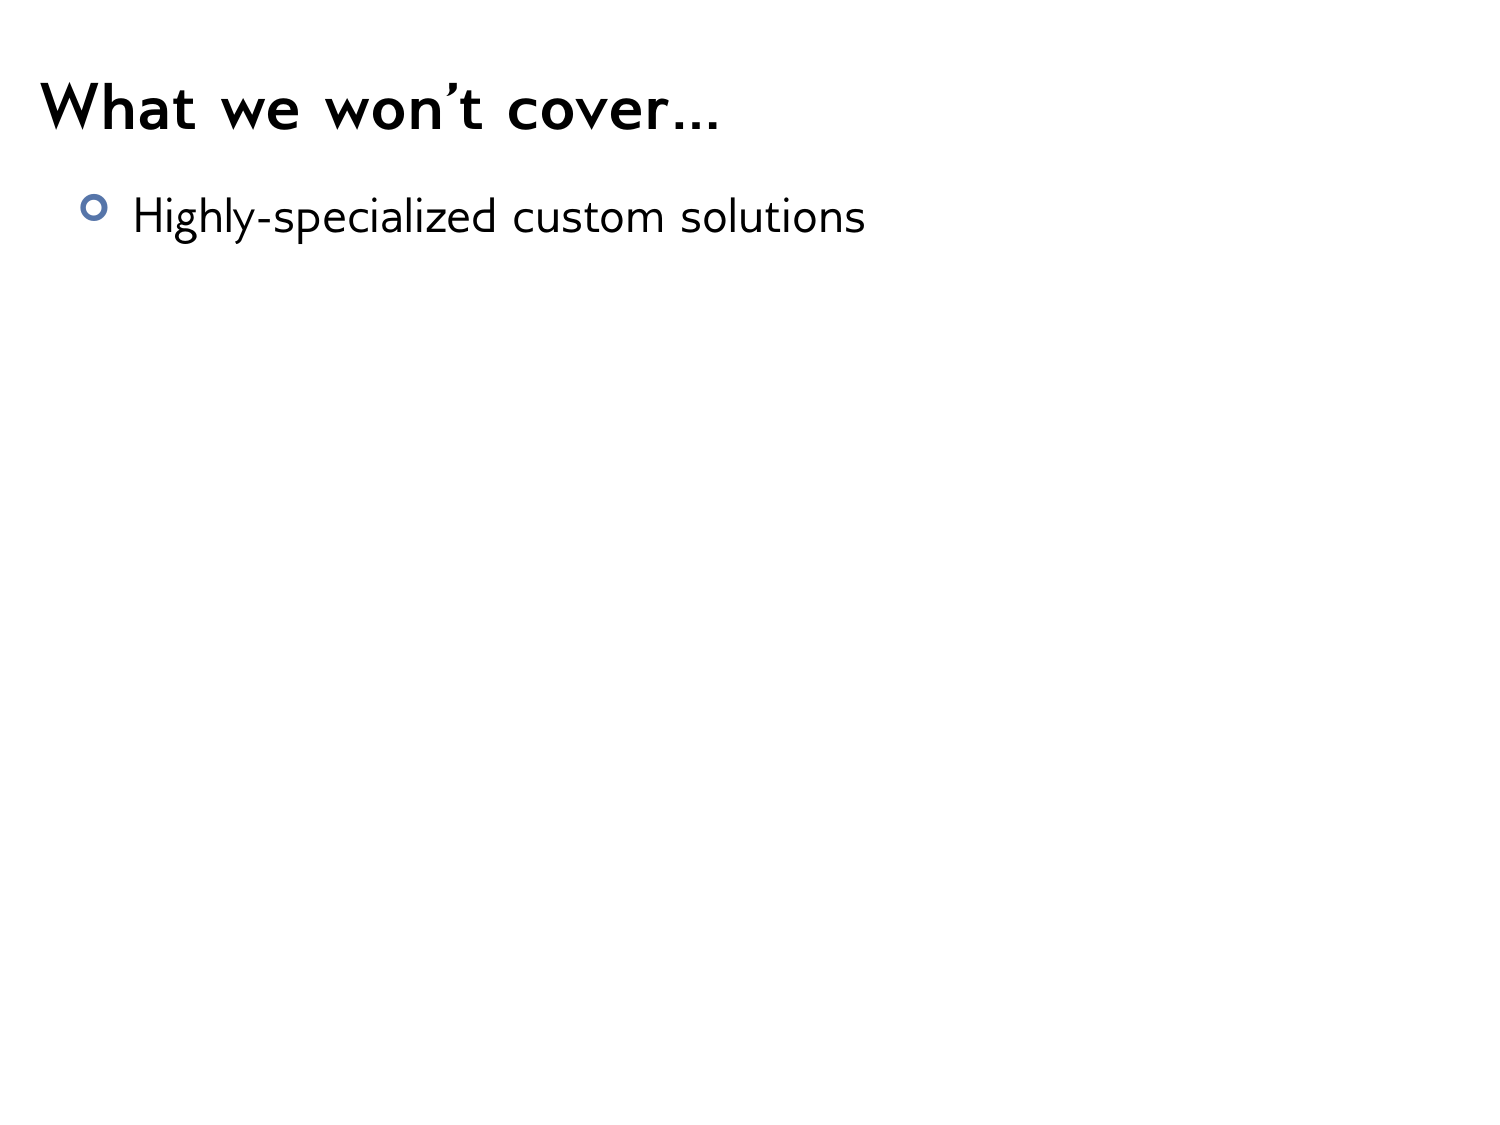

# What we won’t cover…
Highly-specialized custom solutions